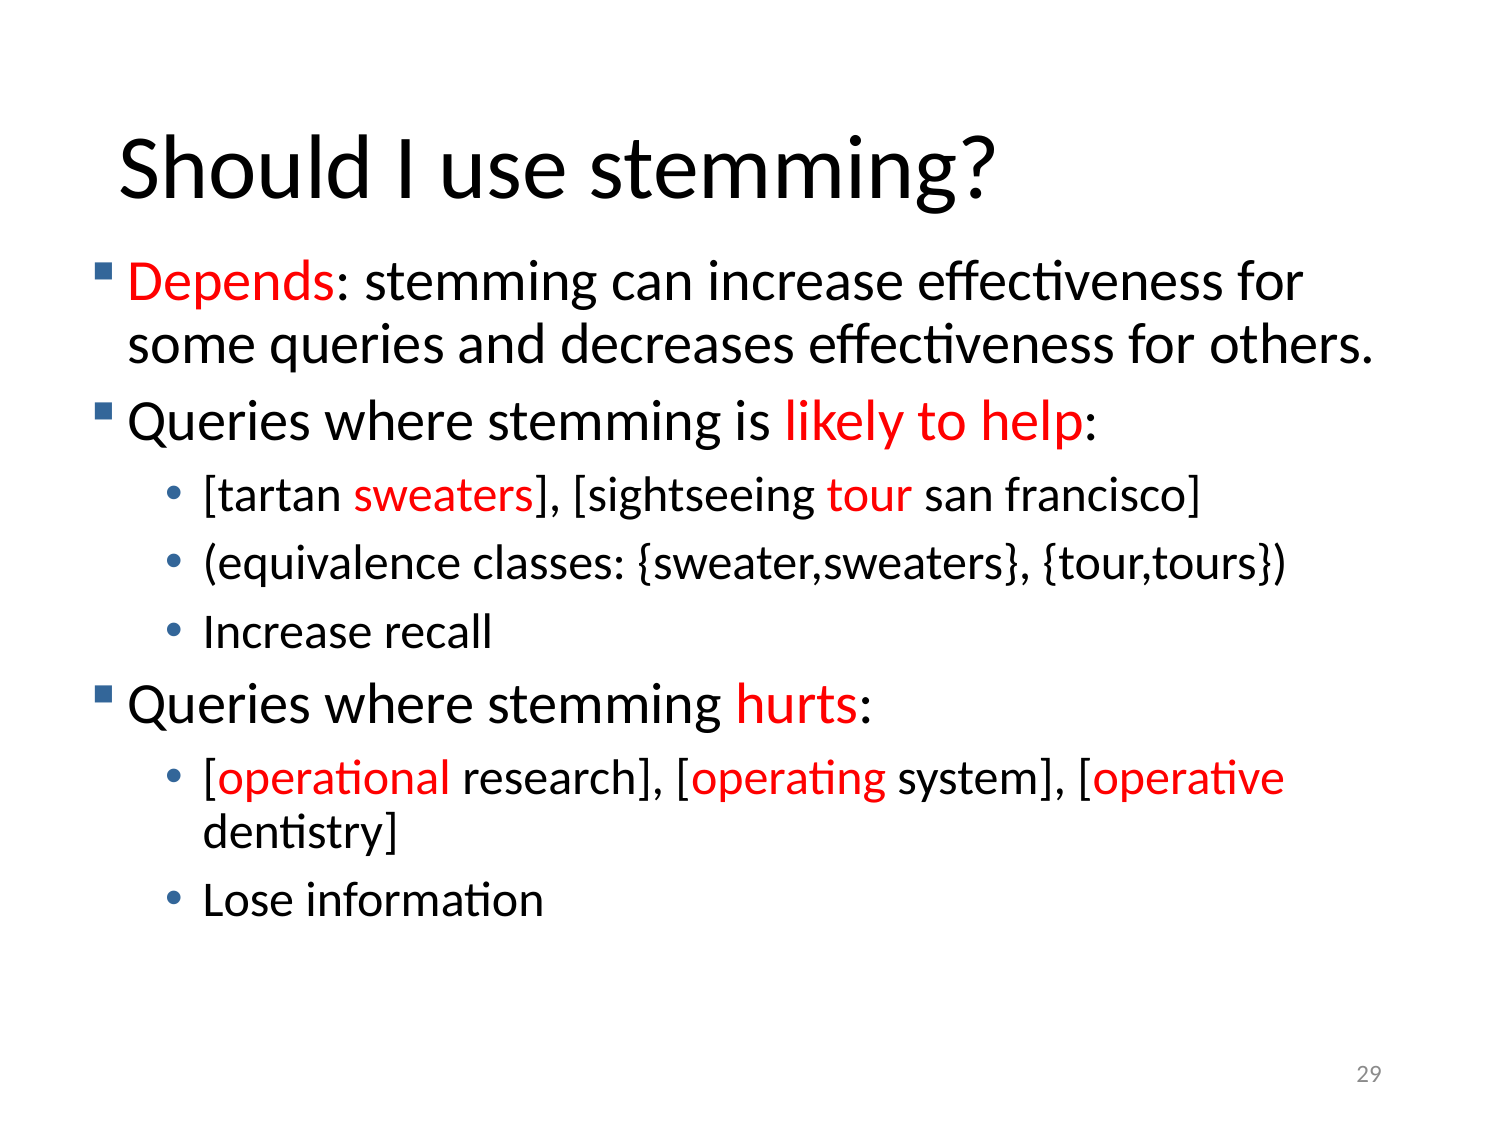

# Should I use stemming?
Depends: stemming can increase effectiveness for some queries and decreases effectiveness for others.
Queries where stemming is likely to help:
[tartan sweaters], [sightseeing tour san francisco]
(equivalence classes: {sweater,sweaters}, {tour,tours})
Increase recall
Queries where stemming hurts:
[operational research], [operating system], [operative dentistry]
Lose information

29